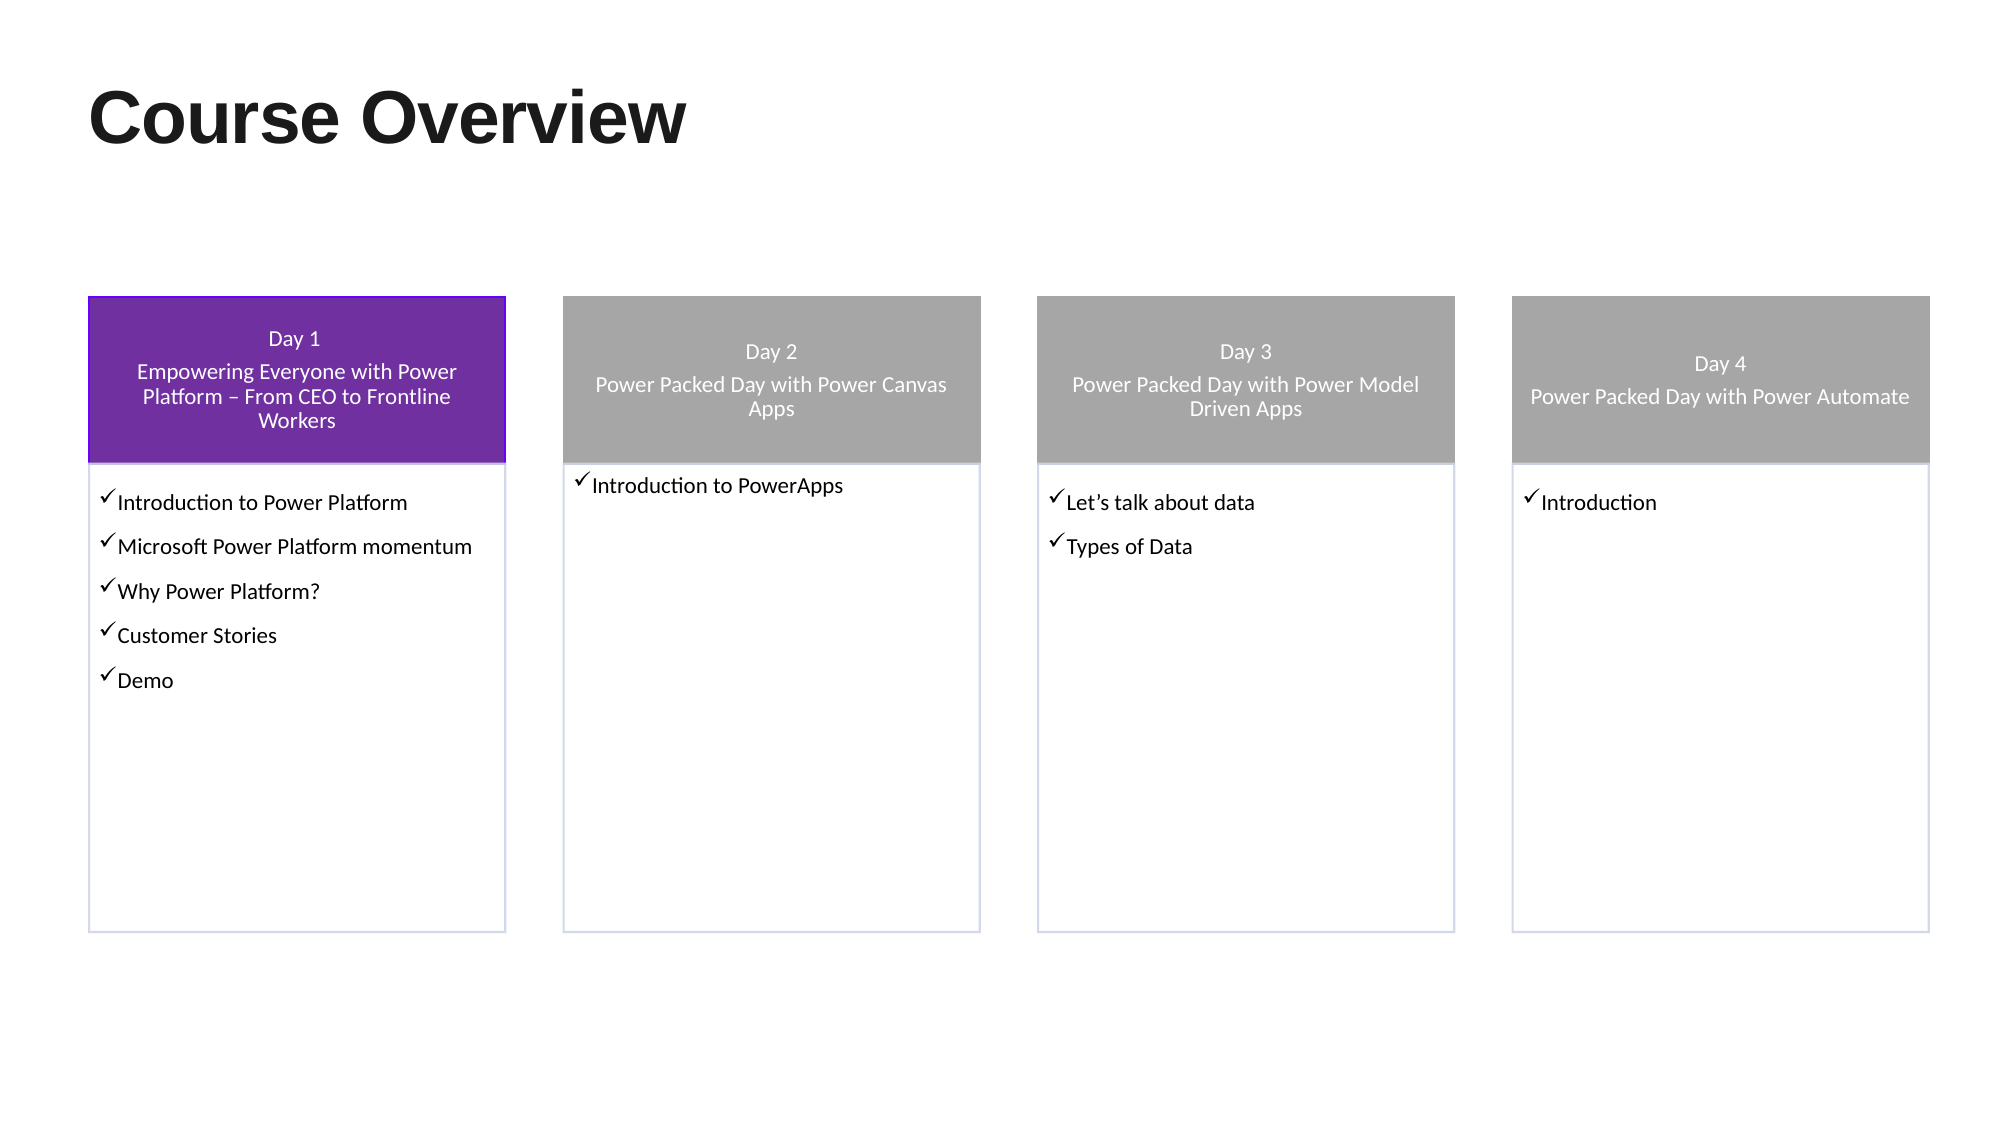

# Course Overview
Day 1
Empowering Everyone with Power Platform – From CEO to Frontline Workers
Introduction to Power Platform
Microsoft Power Platform momentum
Why Power Platform?
Customer Stories
Demo
Day 2
Power Packed Day with Power Canvas Apps
Introduction to PowerApps
Day 3
Power Packed Day with Power Model Driven Apps
Let’s talk about data
Types of Data
Day 4
Power Packed Day with Power Automate
Introduction